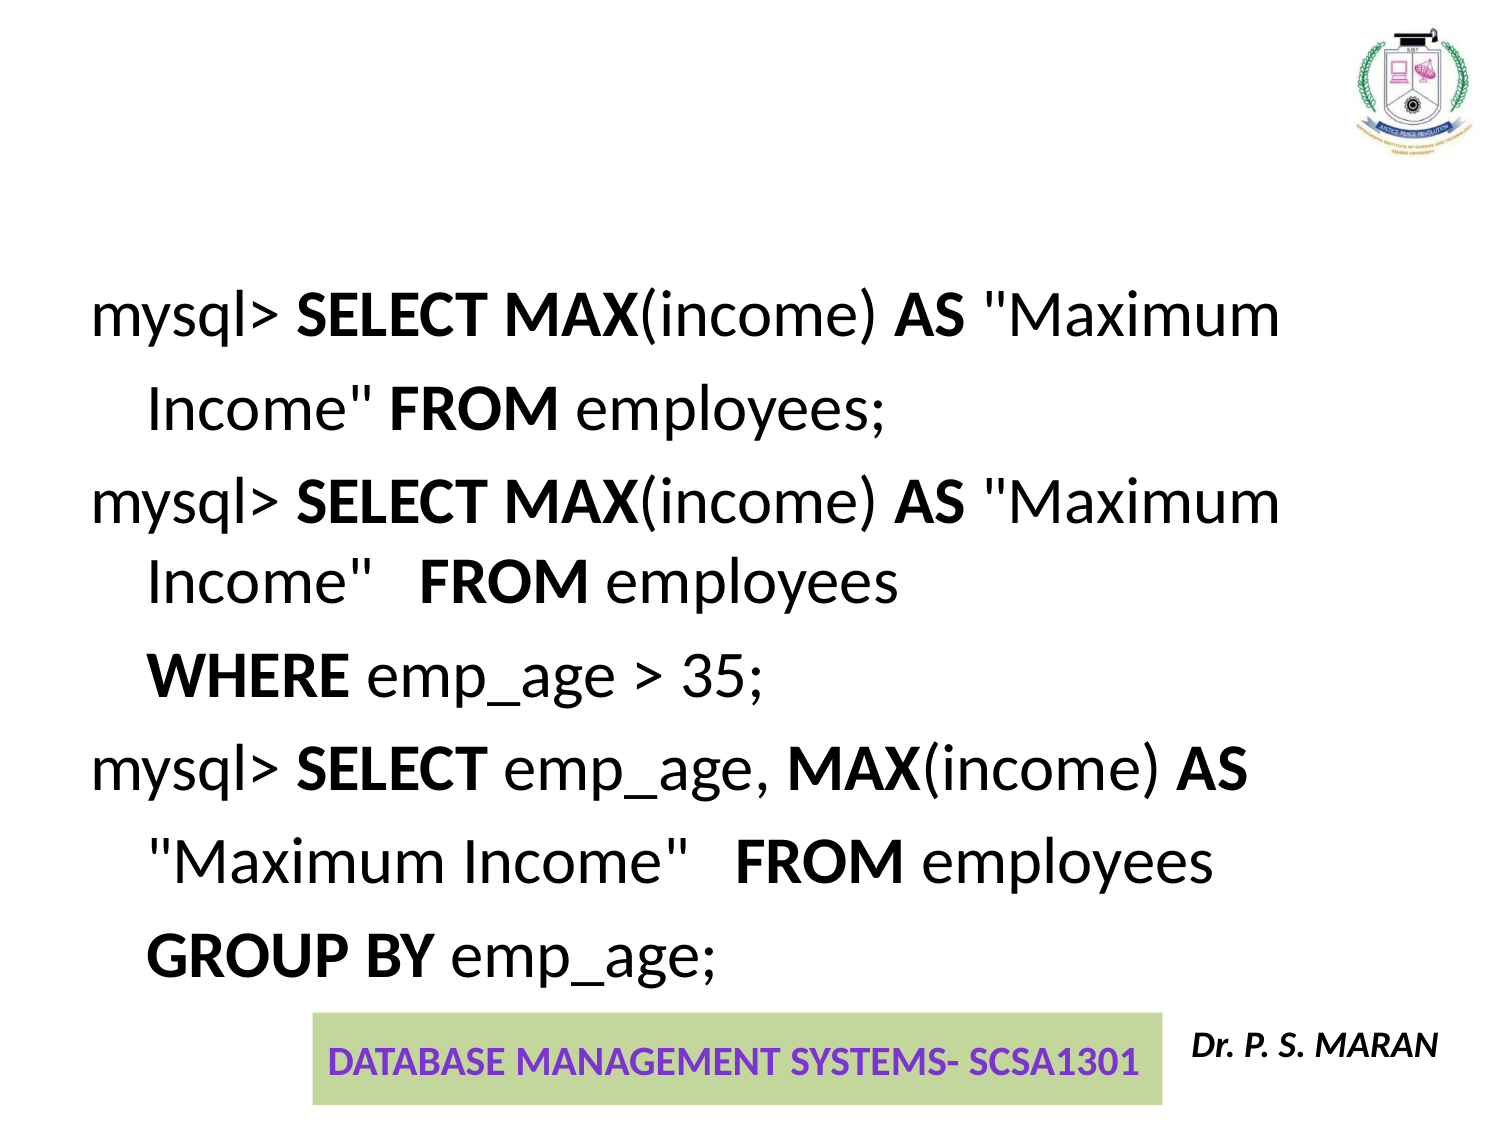

#
mysql> SELECT MAX(income) AS "Maximum
	Income" FROM employees;
mysql> SELECT MAX(income) AS "Maximum Income"   FROM employees
	WHERE emp_age > 35;
mysql> SELECT emp_age, MAX(income) AS
	"Maximum Income"   FROM employees
	GROUP BY emp_age;